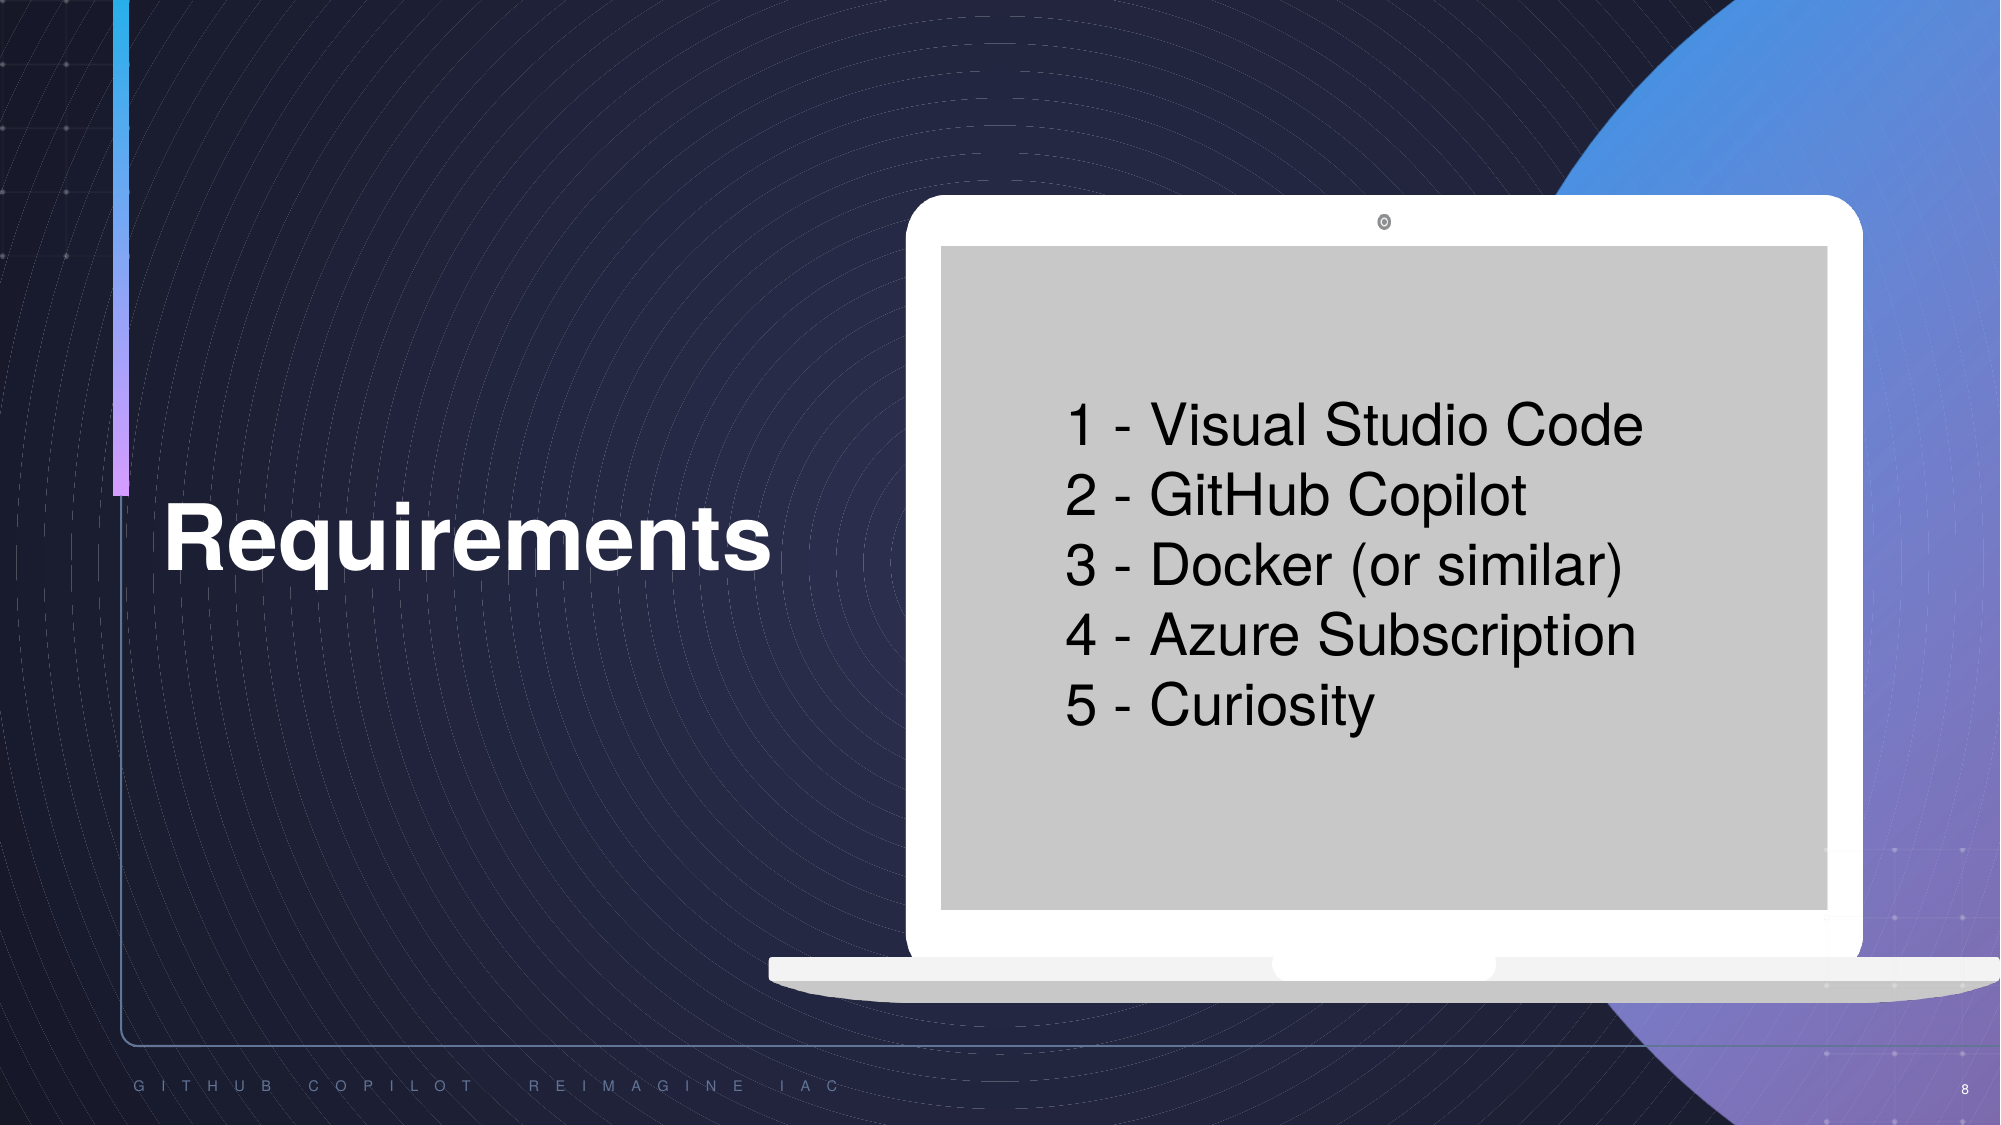

1 - Visual Studio Code
2 - GitHub Copilot
3 - Docker (or similar)
4 - Azure Subscription
5 - Curiosity
Requirements